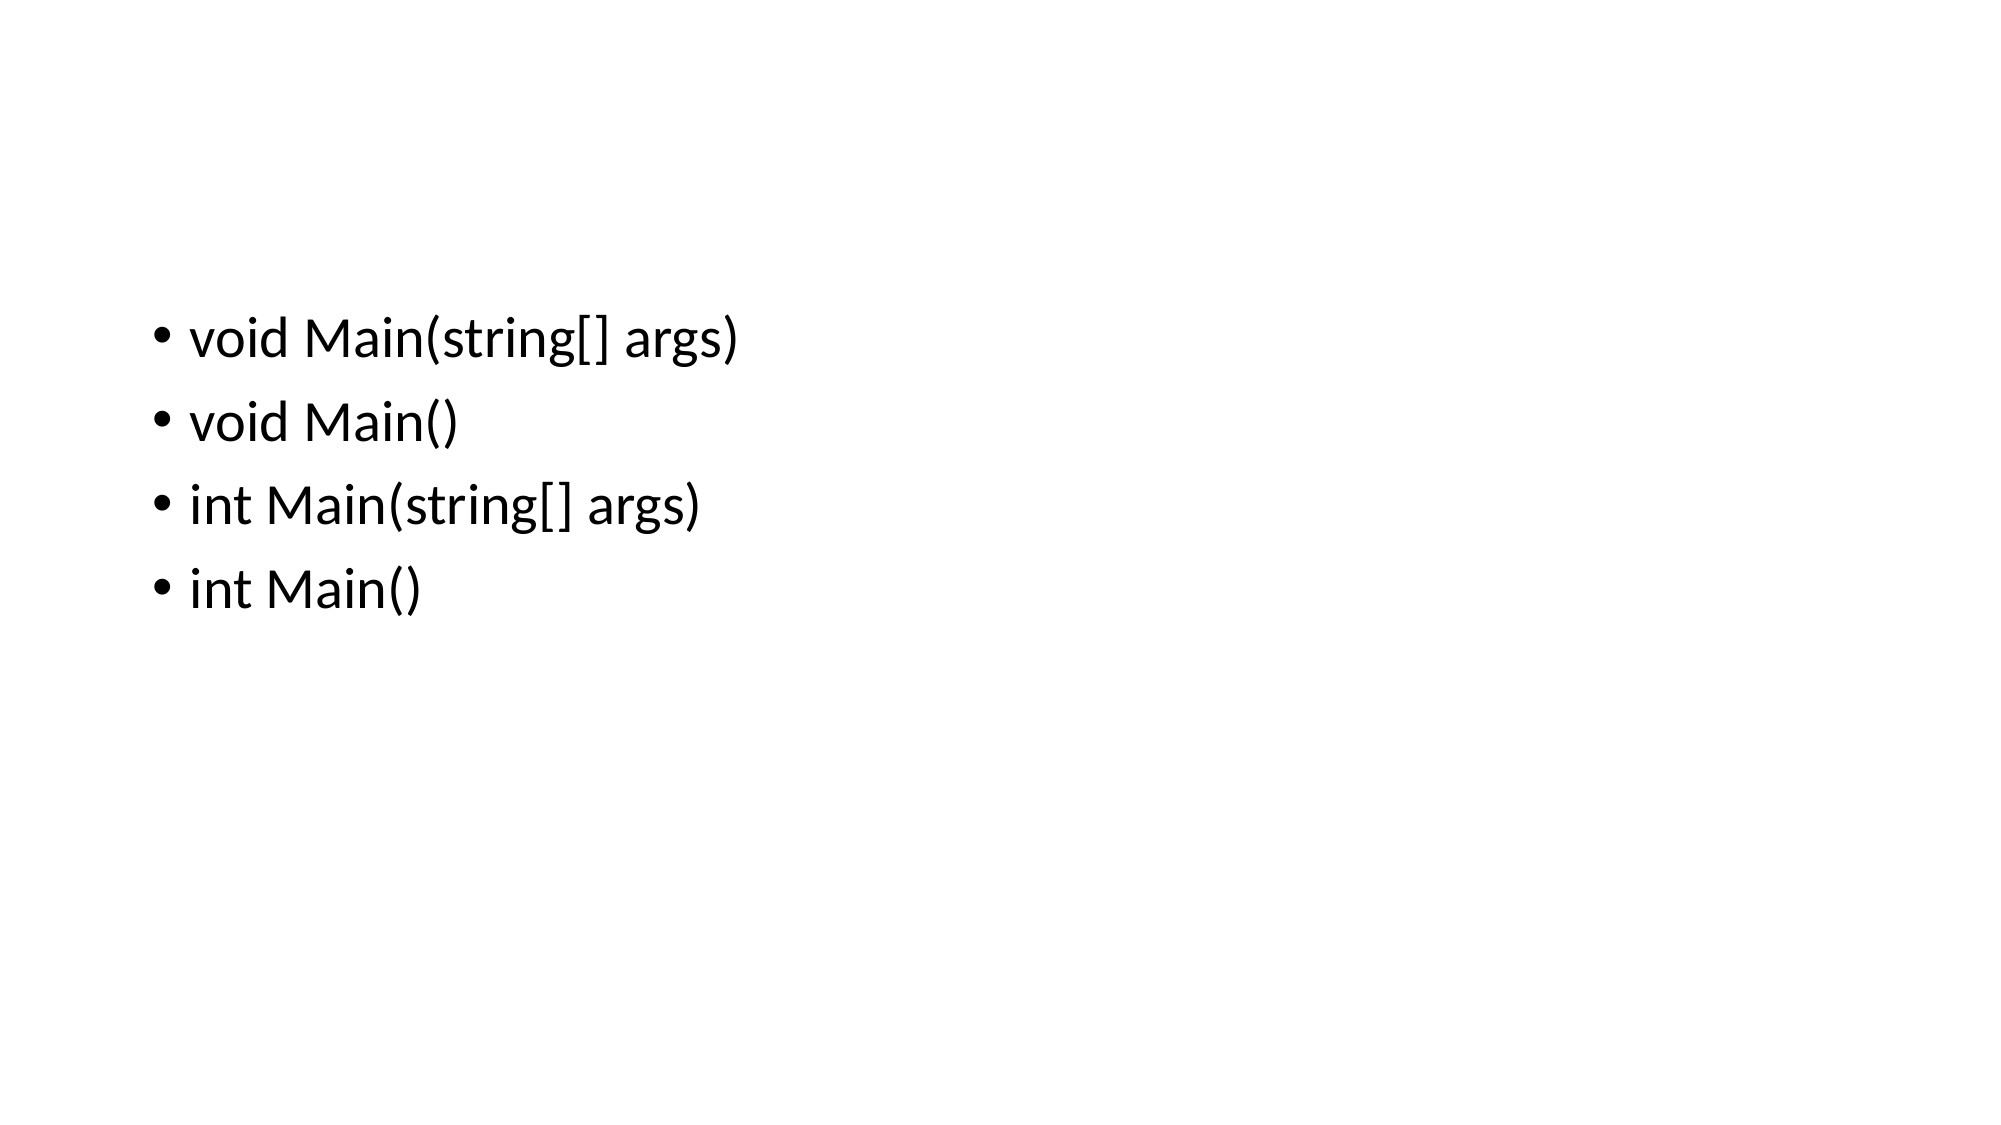

#
void Main(string[] args)
void Main()
int Main(string[] args)
int Main()